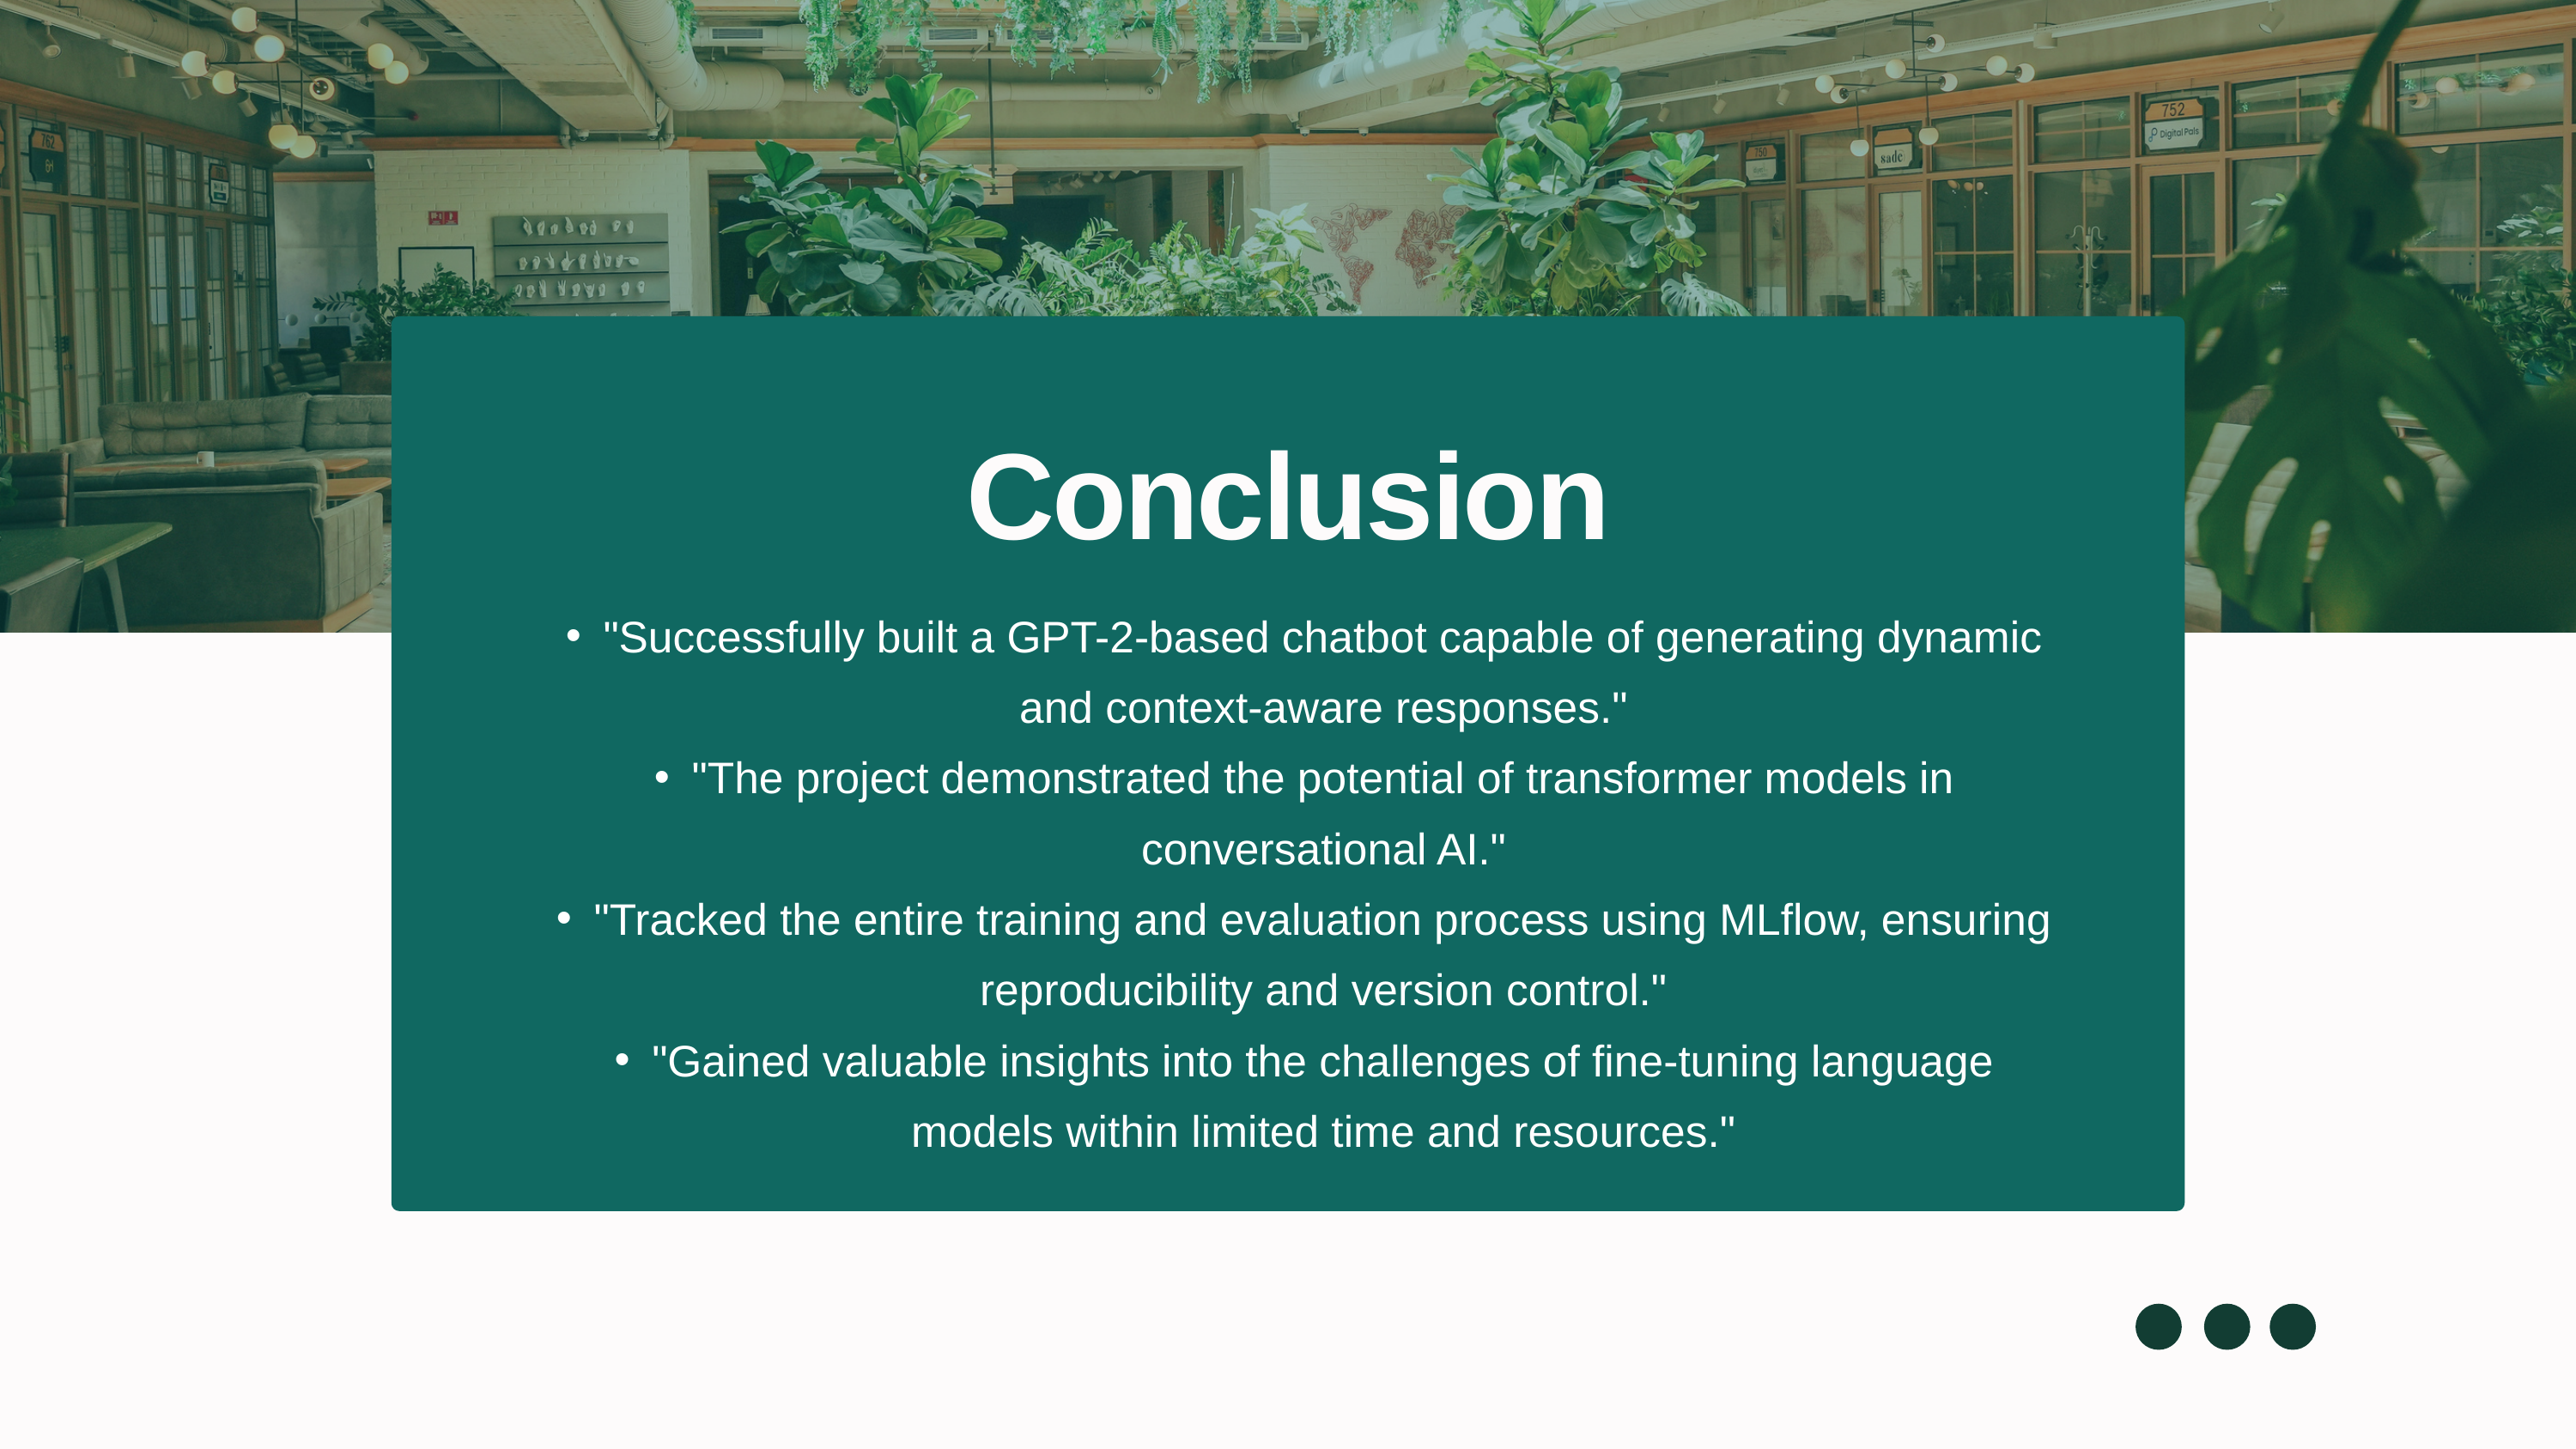

Conclusion
"Successfully built a GPT-2-based chatbot capable of generating dynamic and context-aware responses."
"The project demonstrated the potential of transformer models in conversational AI."
"Tracked the entire training and evaluation process using MLflow, ensuring reproducibility and version control."
"Gained valuable insights into the challenges of fine-tuning language models within limited time and resources."